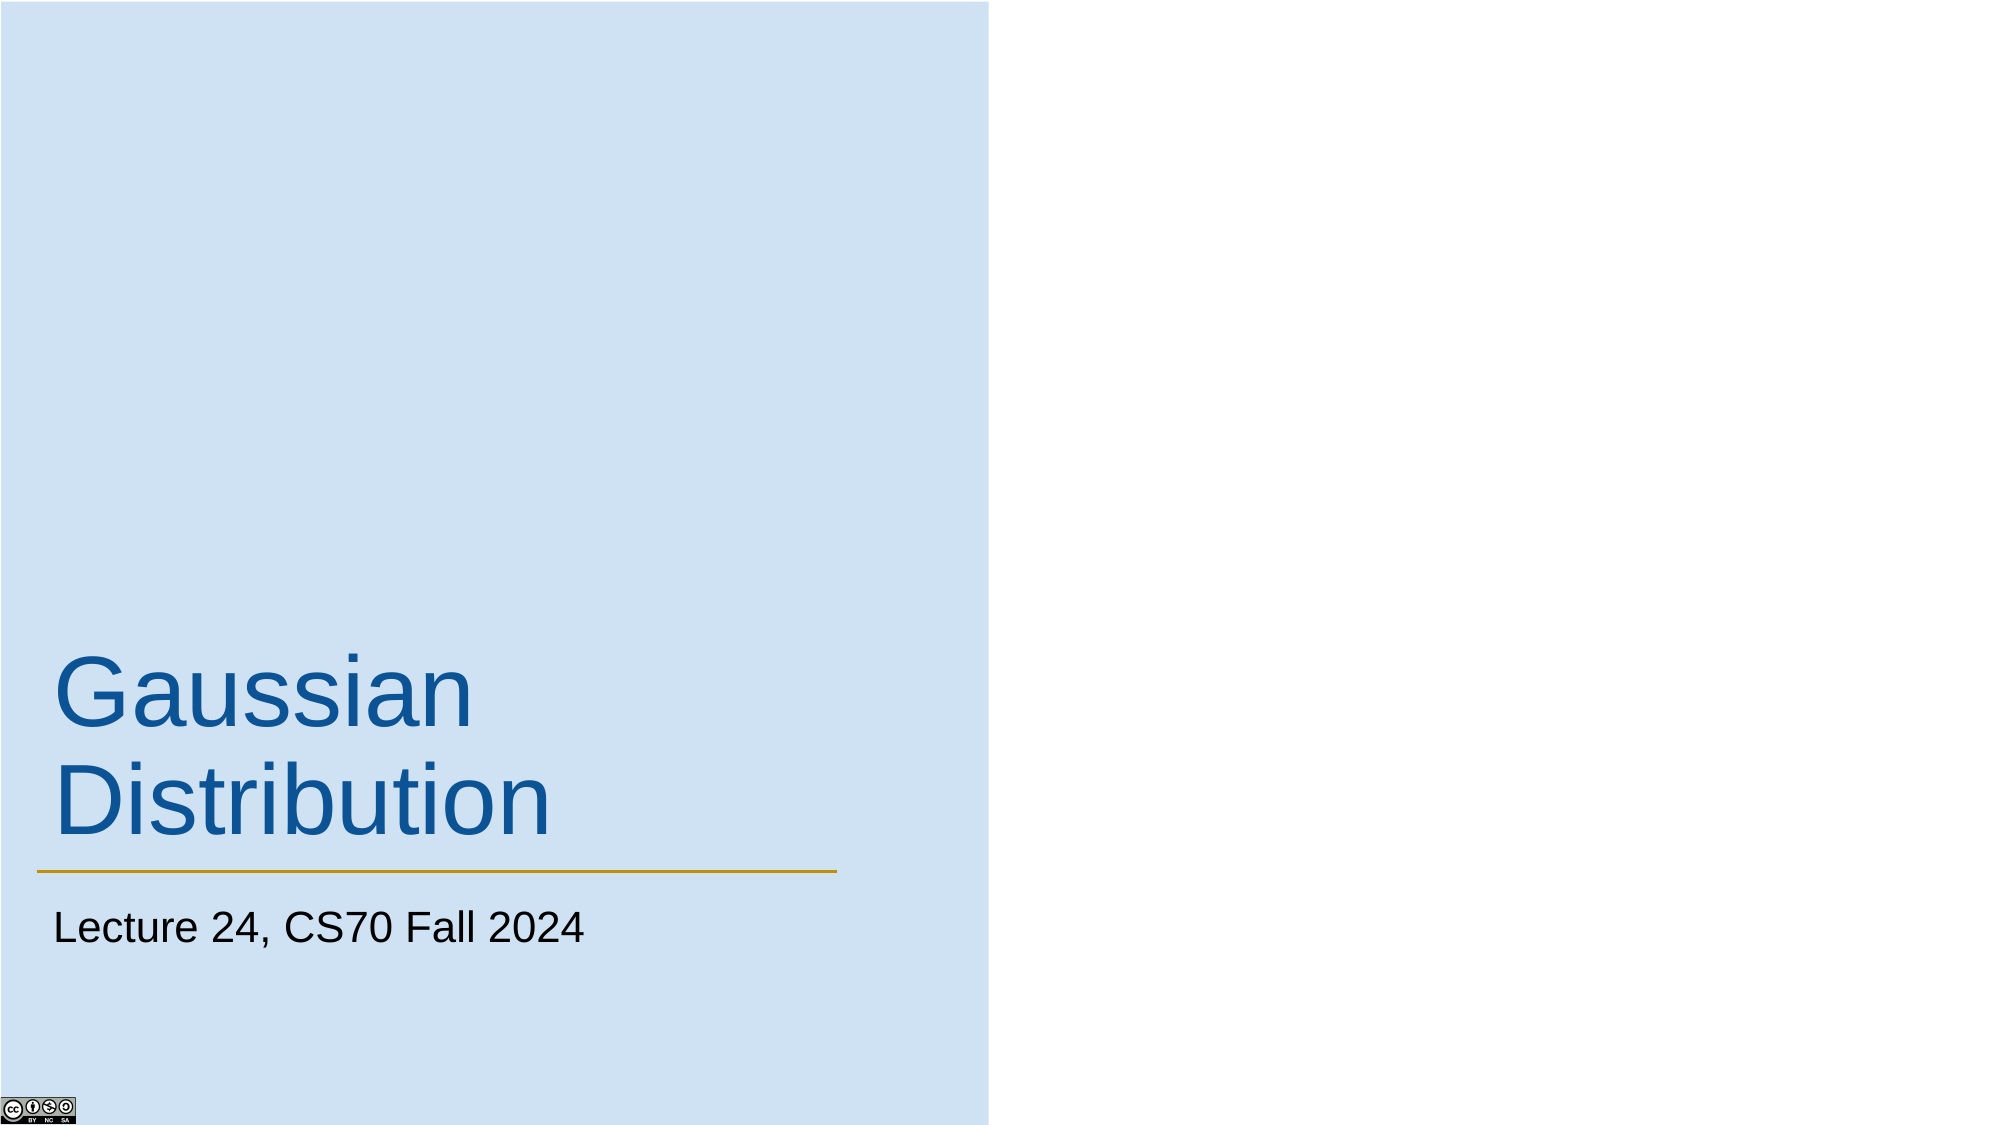

# Gaussian Distribution
Lecture 24, CS70 Fall 2024